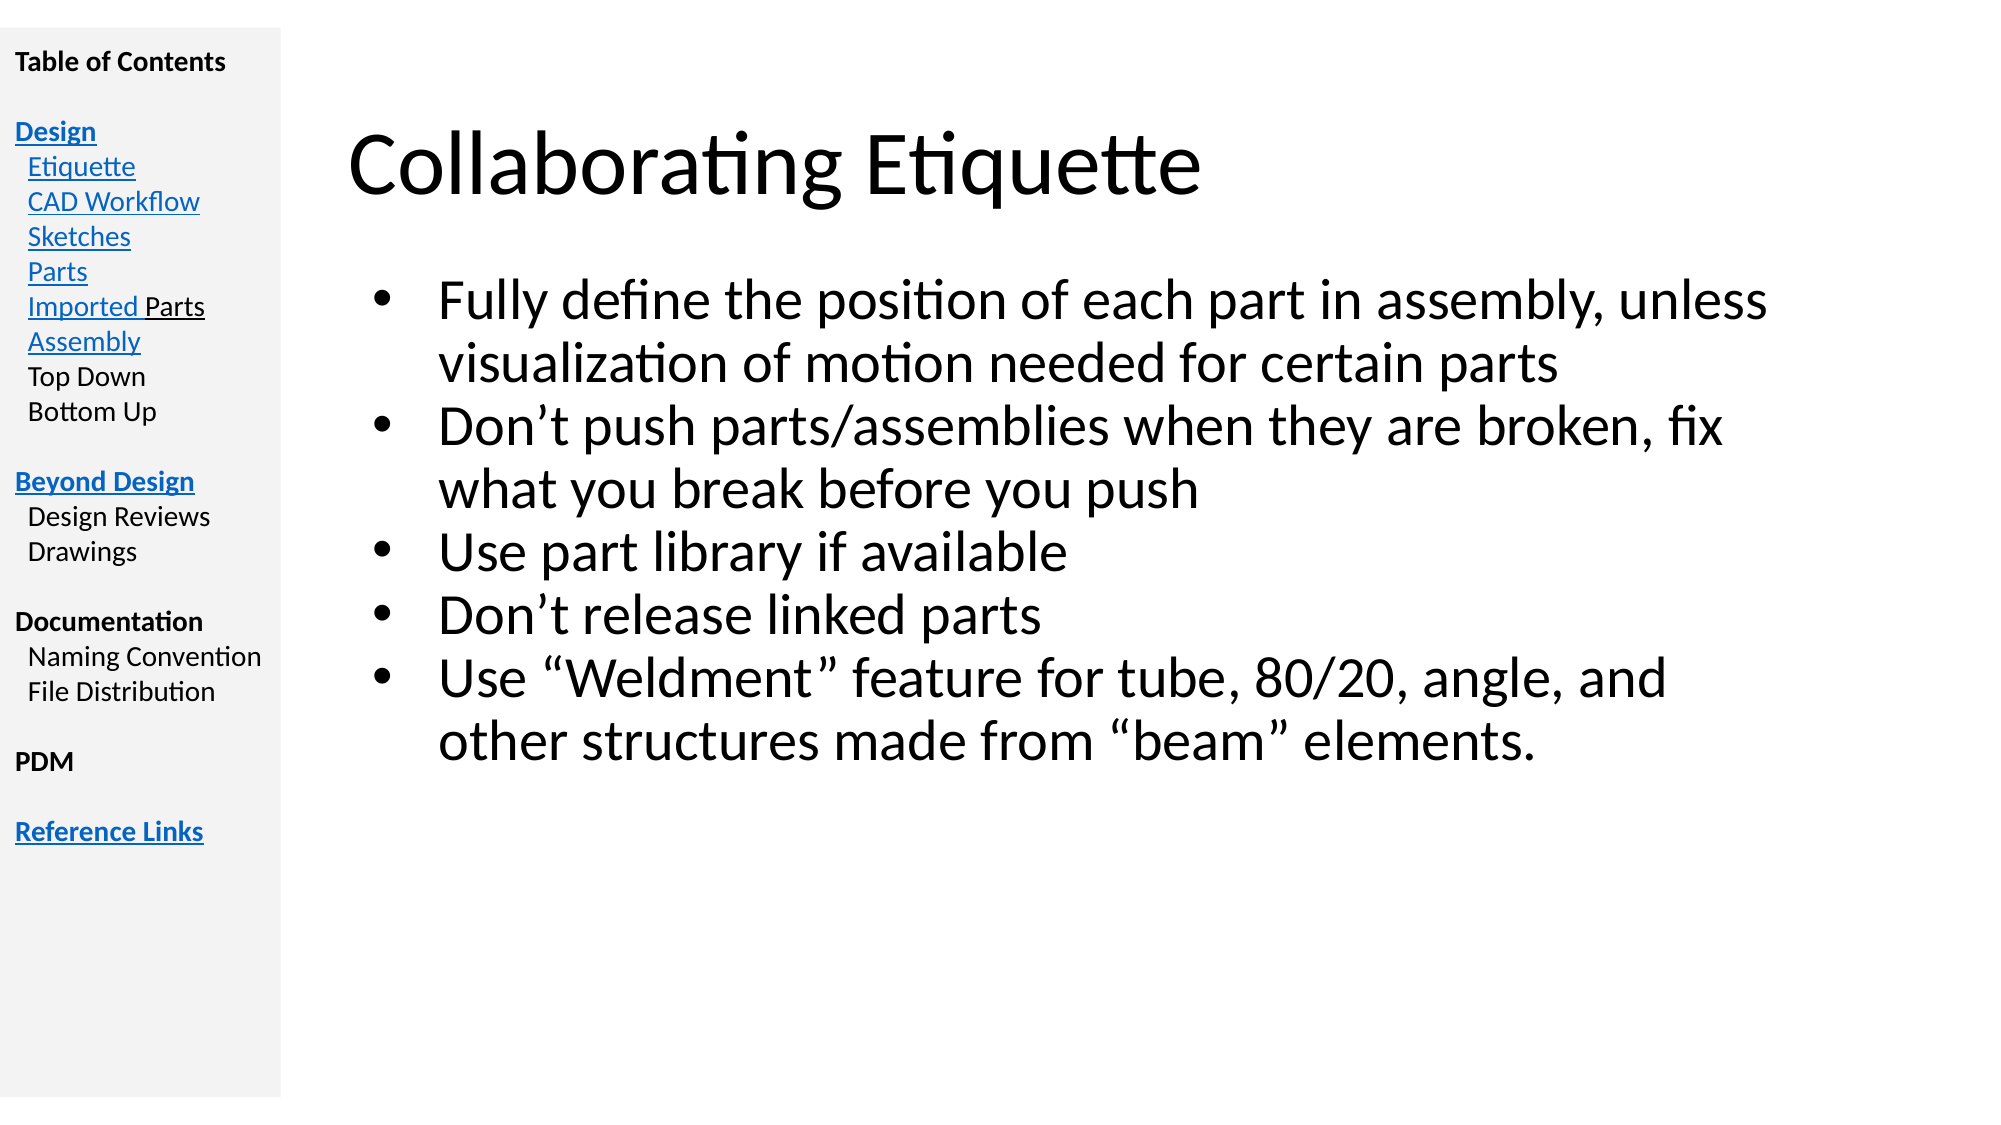

# Collaborating Etiquette
Fully define the position of each part in assembly, unless visualization of motion needed for certain parts
Don’t push parts/assemblies when they are broken, fix what you break before you push
Use part library if available
Don’t release linked parts
Use “Weldment” feature for tube, 80/20, angle, and other structures made from “beam” elements.